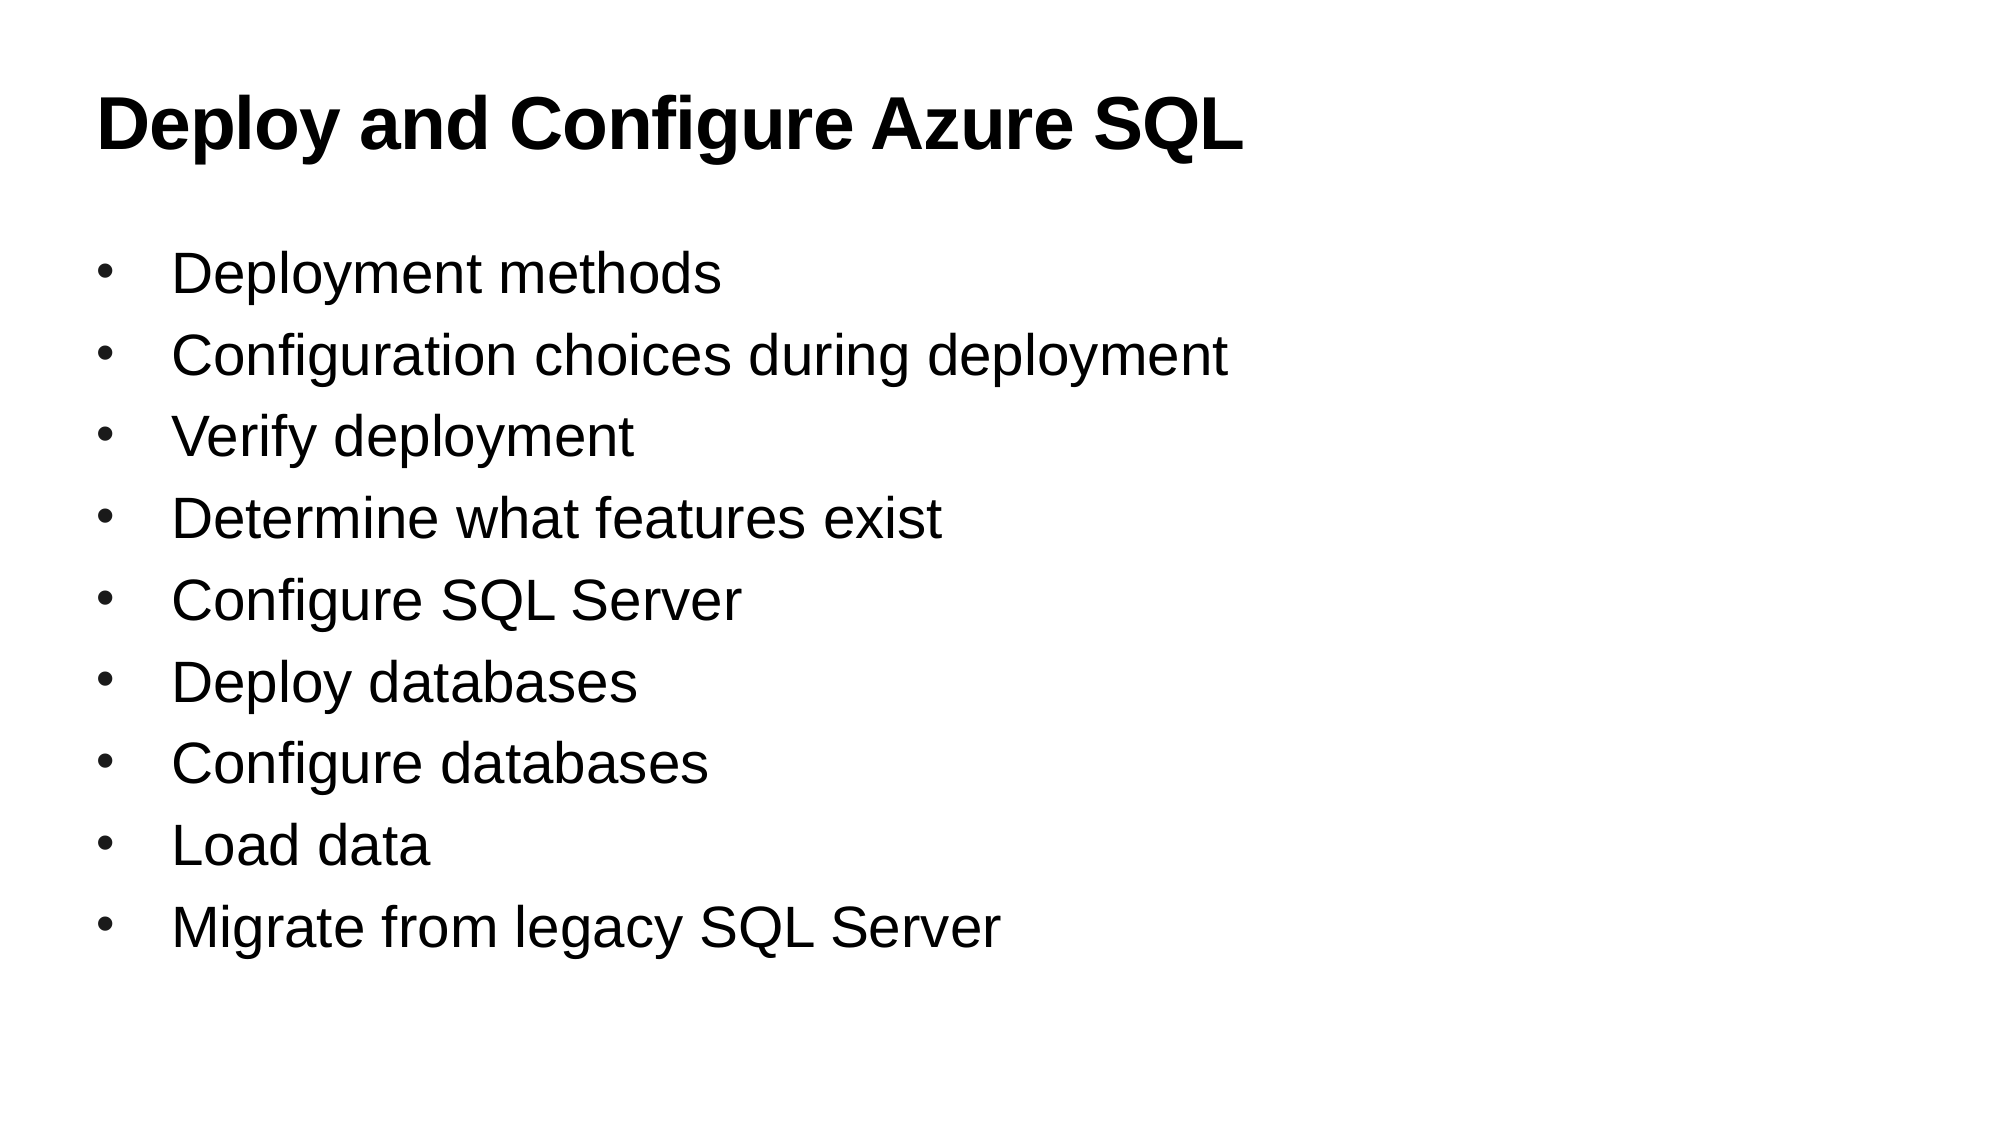

# Deploy and Configure Azure SQL
Deployment methods
Configuration choices during deployment
Verify deployment
Determine what features exist
Configure SQL Server
Deploy databases
Configure databases
Load data
Migrate from legacy SQL Server